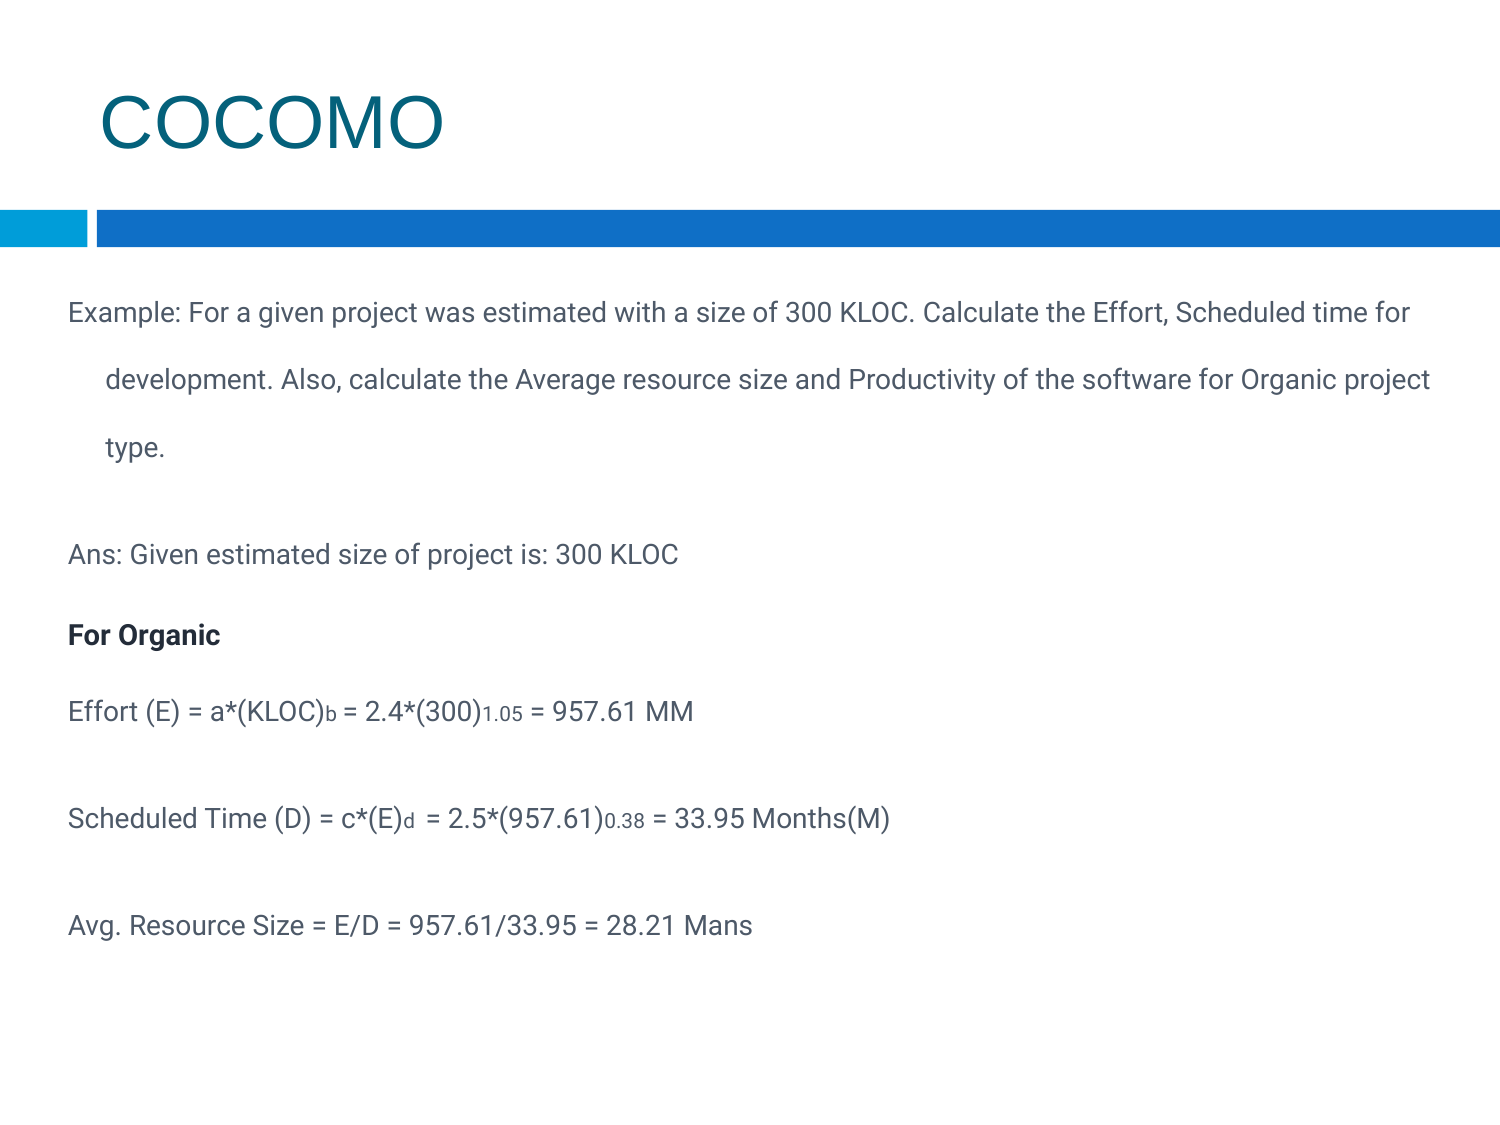

# COCOMO

Example: For a given project was estimated with a size of 300 KLOC. Calculate the Effort, Scheduled time for development. Also, calculate the Average resource size and Productivity of the software for Organic project type.
Ans: Given estimated size of project is: 300 KLOC
For Organic
Effort (E) = a*(KLOC)b = 2.4*(300)1.05 = 957.61 MM
Scheduled Time (D) = c*(E)d  = 2.5*(957.61)0.38 = 33.95 Months(M)
Avg. Resource Size = E/D = 957.61/33.95 = 28.21 Mans